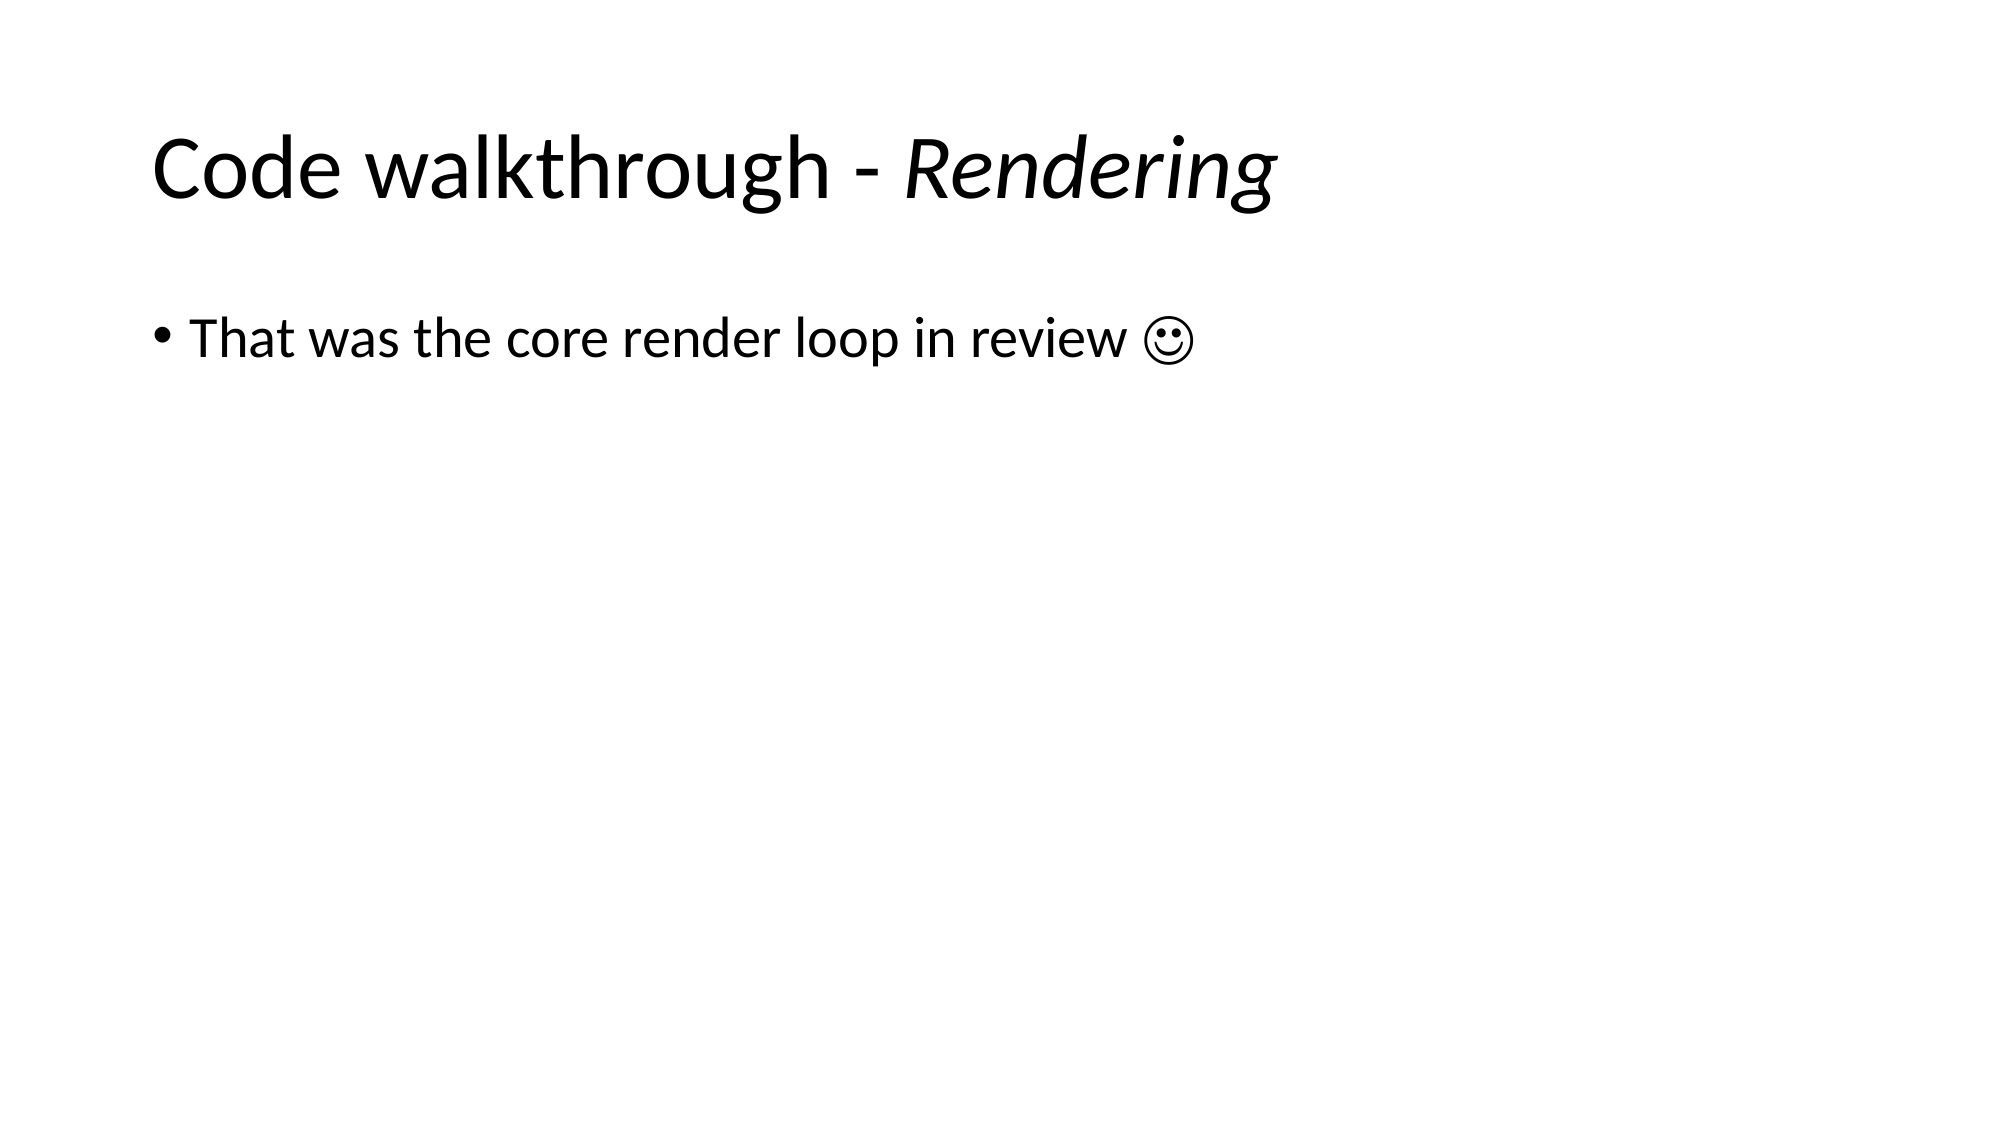

# Code walkthrough - Rendering
That was the core render loop in review ☺️